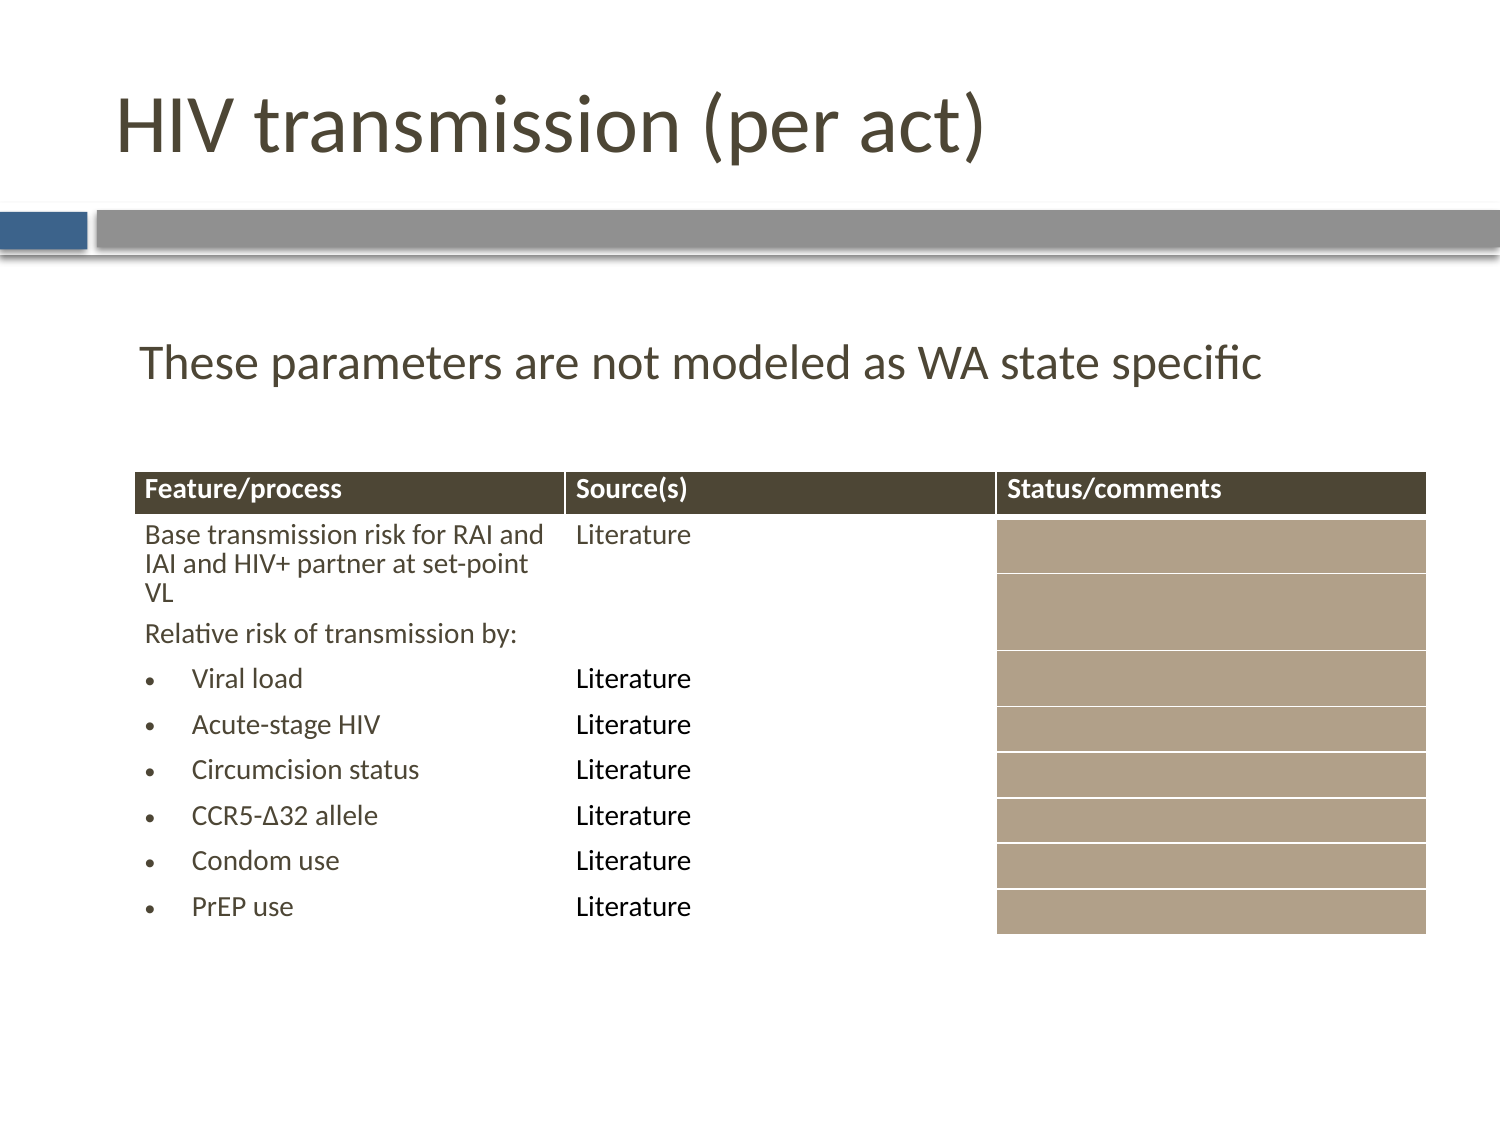

# HIV transmission (per act)
These parameters are not modeled as WA state specific
| Feature/process | Source(s) | Status/comments |
| --- | --- | --- |
| Base transmission risk for RAI and IAI and HIV+ partner at set-point VL | Literature |  |
|  |  |  |
| Relative risk of transmission by: |  |  |
|  |  |  |
| Viral load | Literature |  |
| Acute-stage HIV | Literature |  |
| Circumcision status | Literature |  |
| CCR5-Δ32 allele | Literature |  |
| Condom use | Literature |  |
| PrEP use | Literature |  |